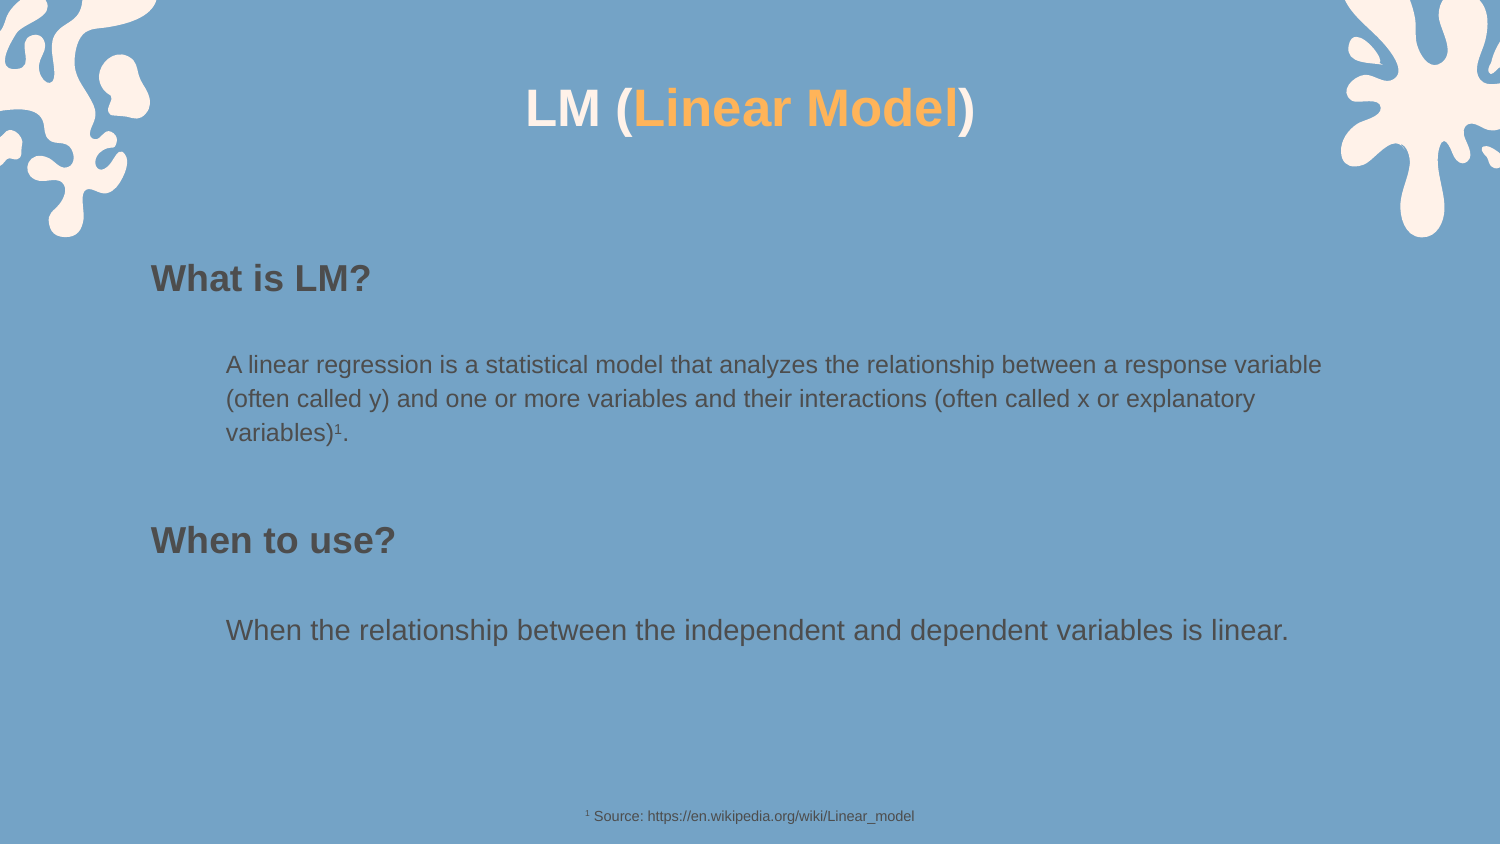

# LM (Linear Model)
What is LM?
A linear regression is a statistical model that analyzes the relationship between a response variable (often called y) and one or more variables and their interactions (often called x or explanatory variables)1.

When to use?
When the relationship between the independent and dependent variables is linear.

1 Source: https://en.wikipedia.org/wiki/Linear_model